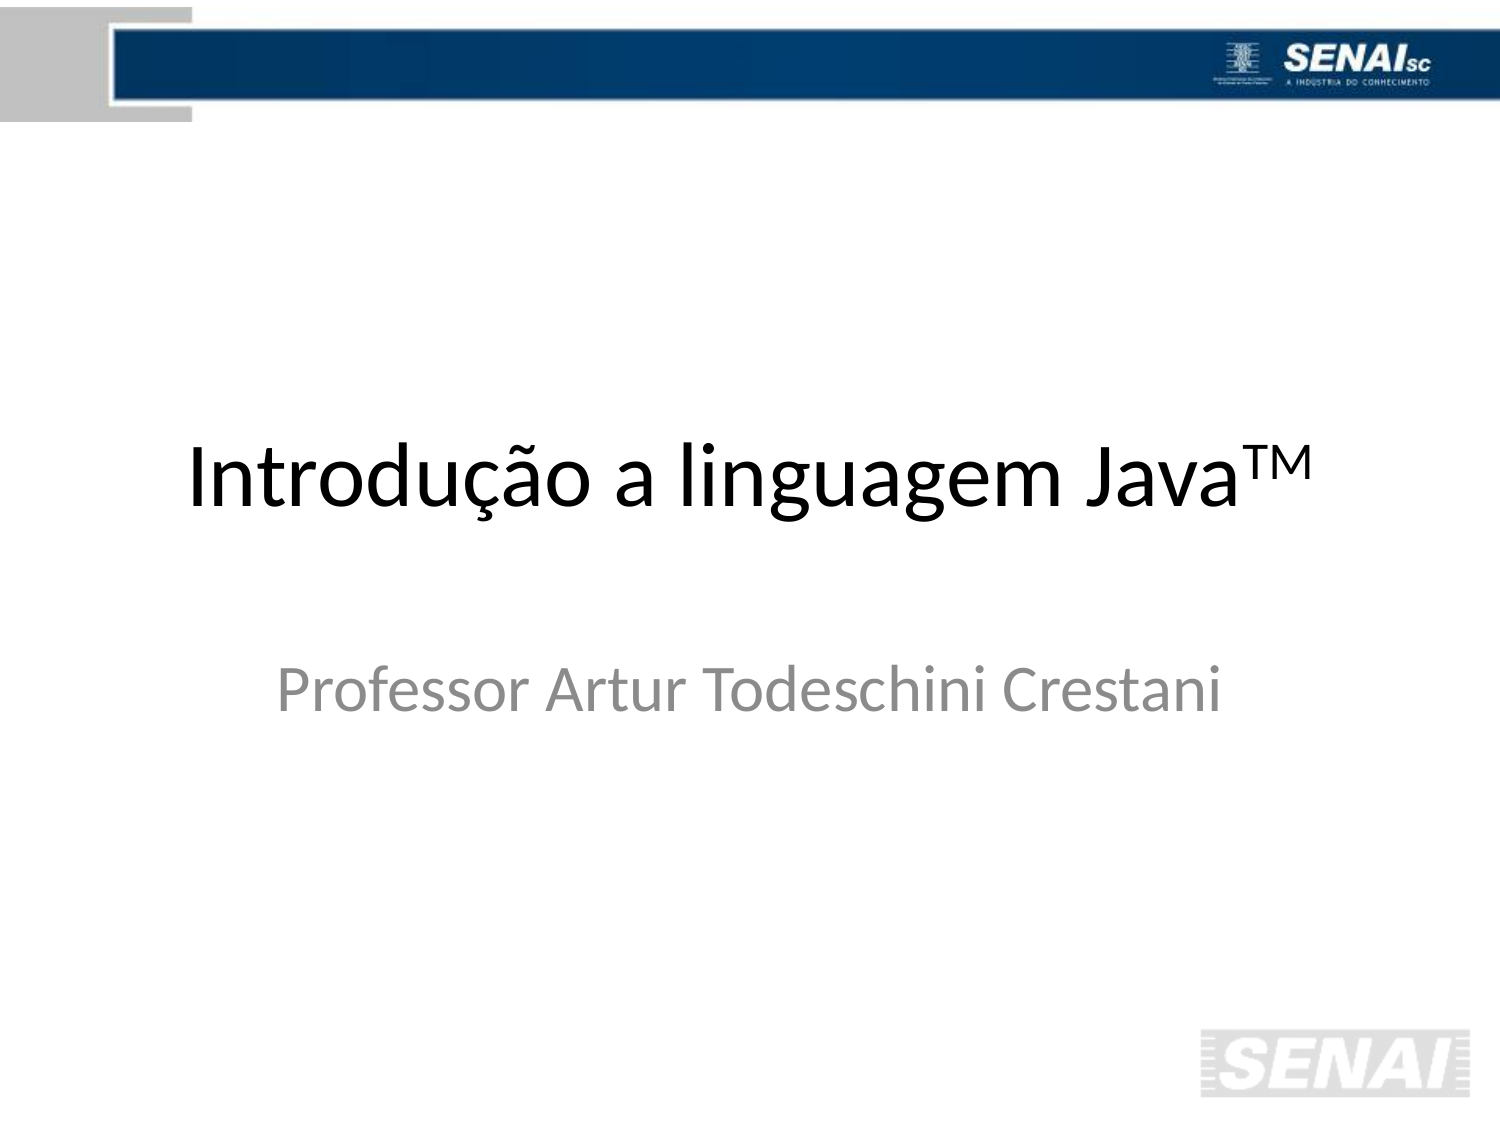

# Introdução a linguagem JavaTM
Professor Artur Todeschini Crestani